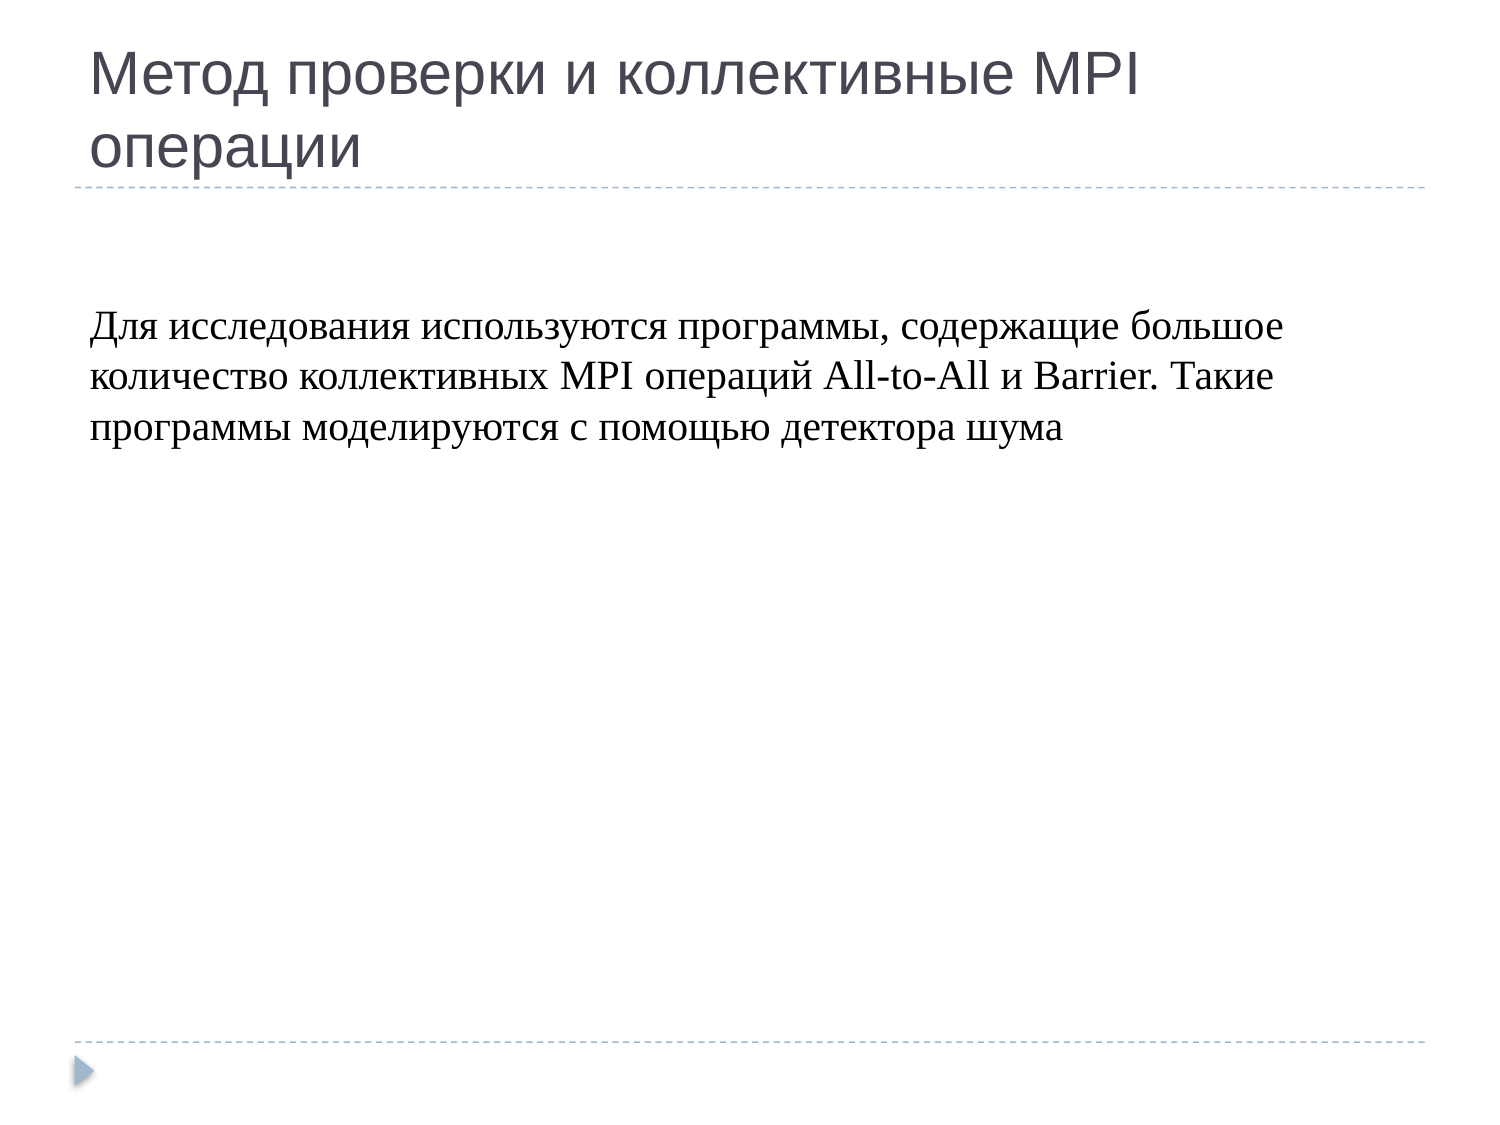

# Метод проверки и коллективные MPI операции
Для исследования используются программы, содержащие большое количество коллективных MPI операций All-to-All и Barrier. Такие программы моделируются с помощью детектора шума